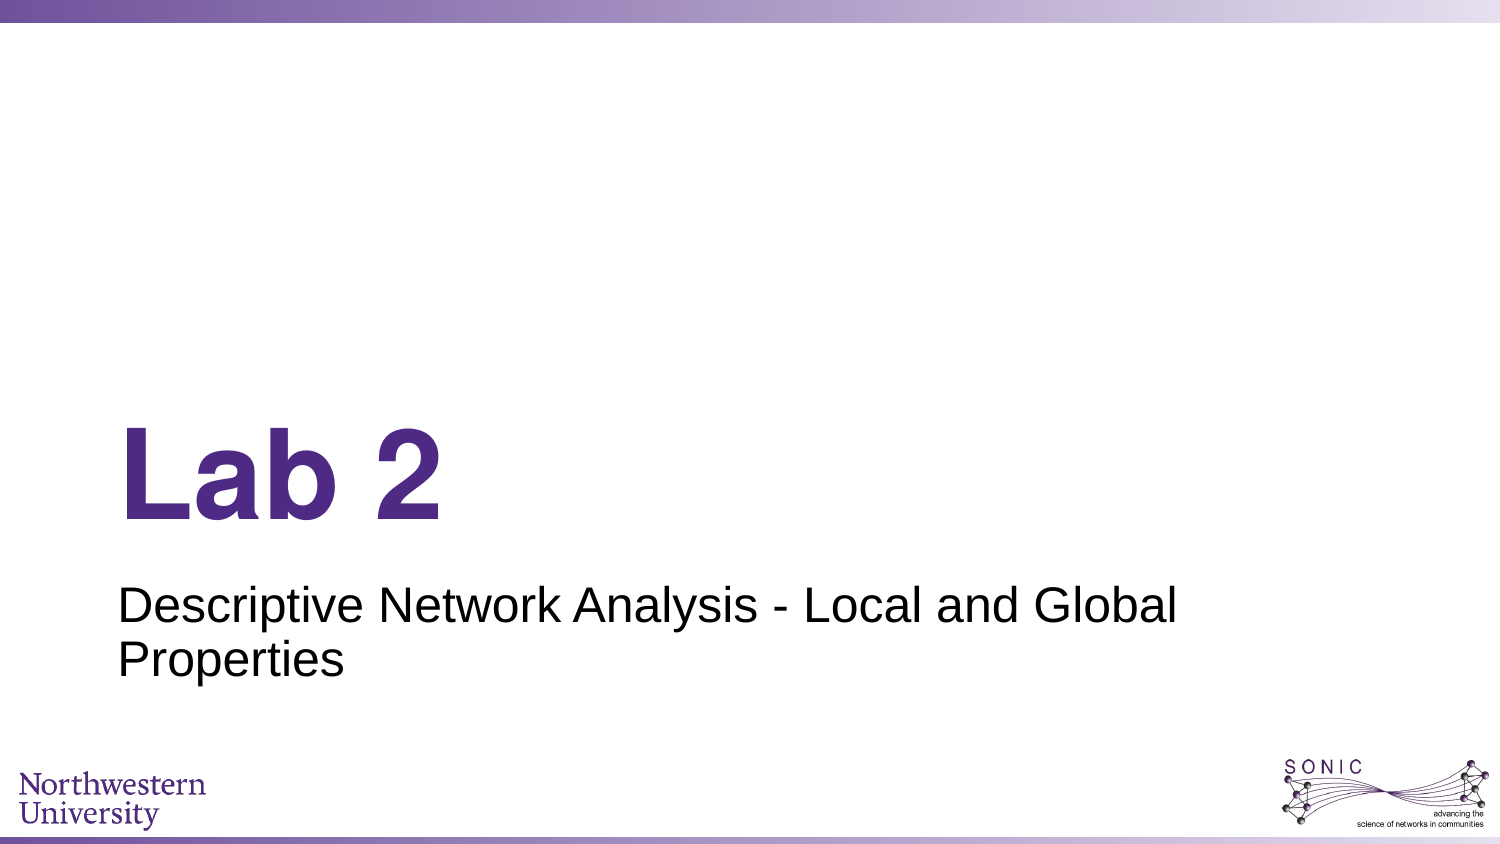

# Lab 2
Descriptive Network Analysis - Local and Global Properties